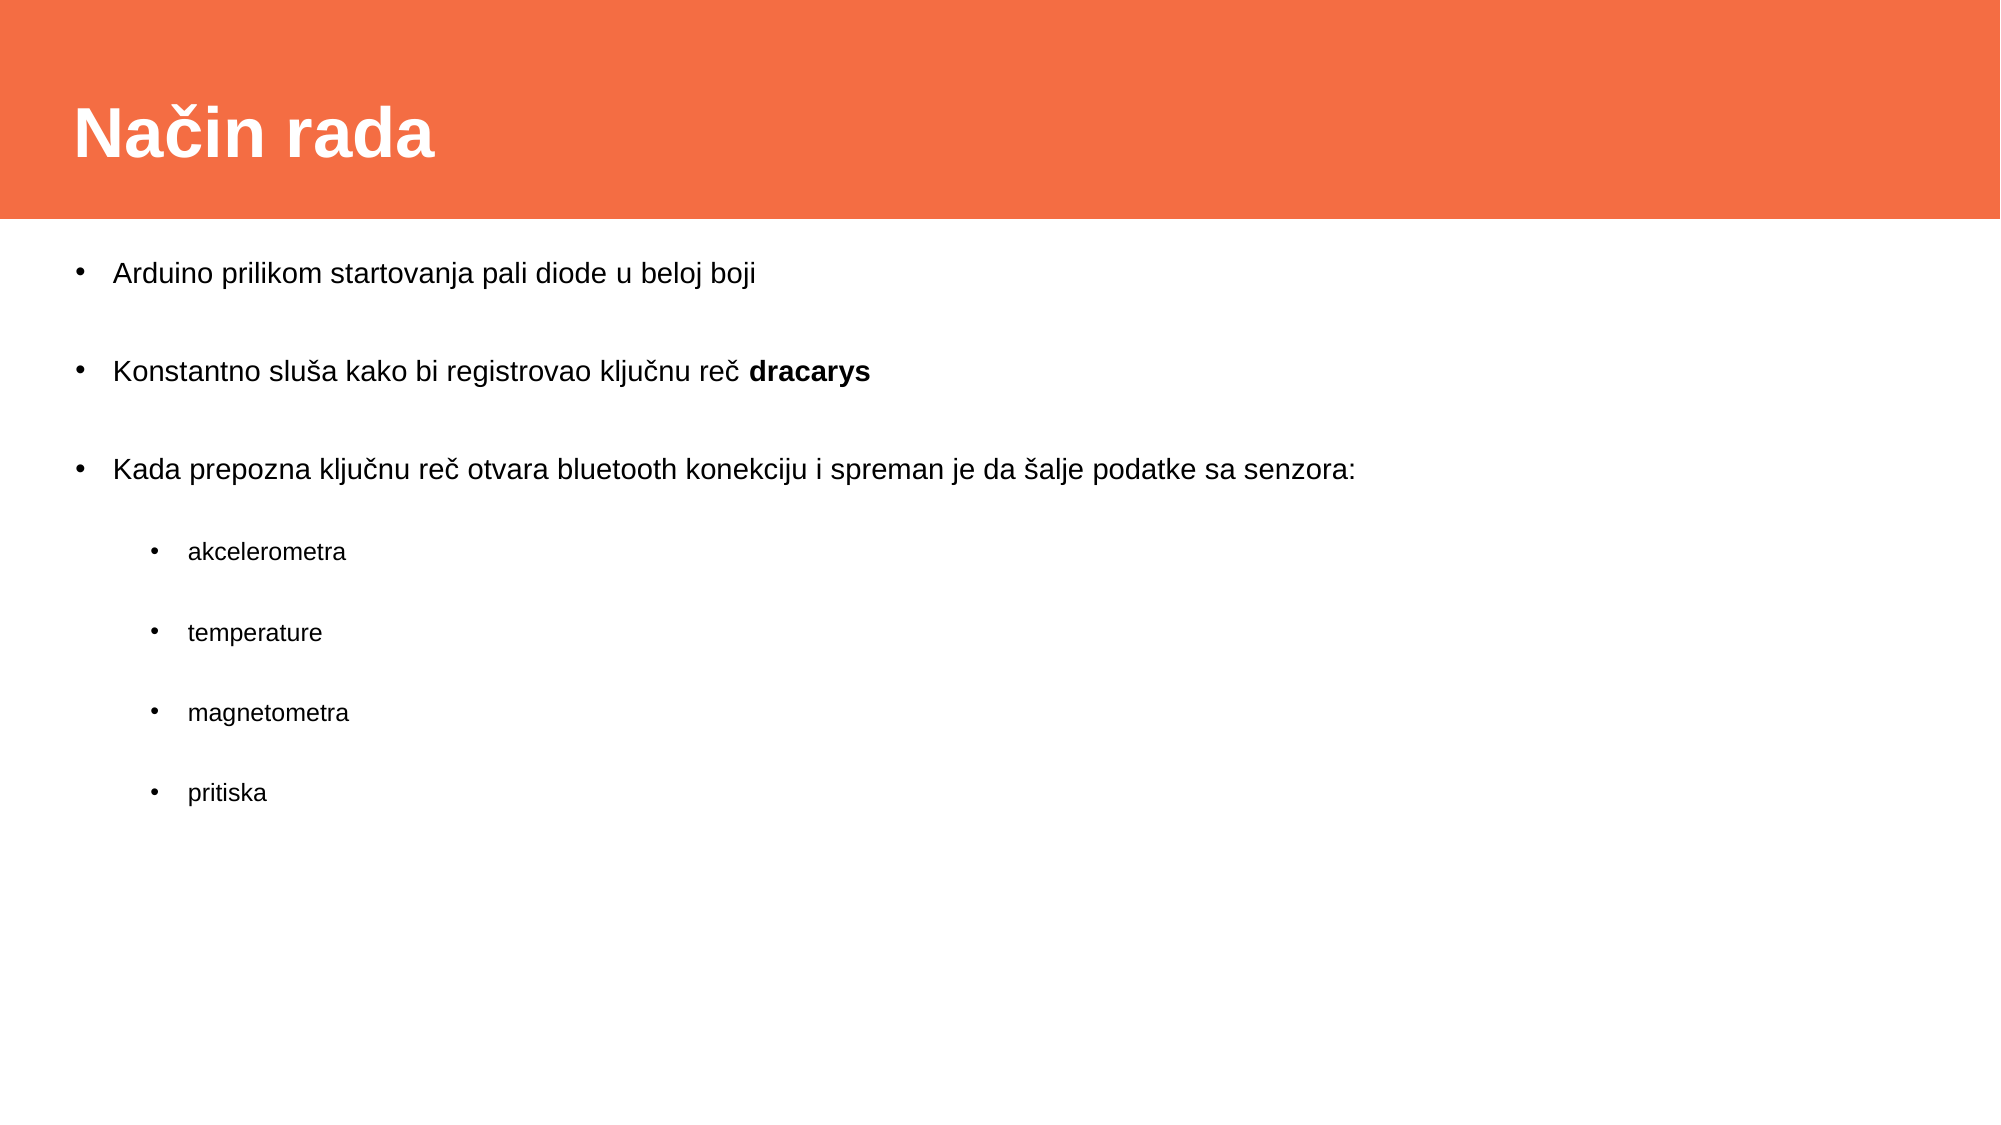

Način rada
Arduino prilikom startovanja pali diode u beloj boji
Konstantno sluša kako bi registrovao ključnu reč dracarys
Kada prepozna ključnu reč otvara bluetooth konekciju i spreman je da šalje podatke sa senzora:
akcelerometra
temperature
magnetometra
pritiska